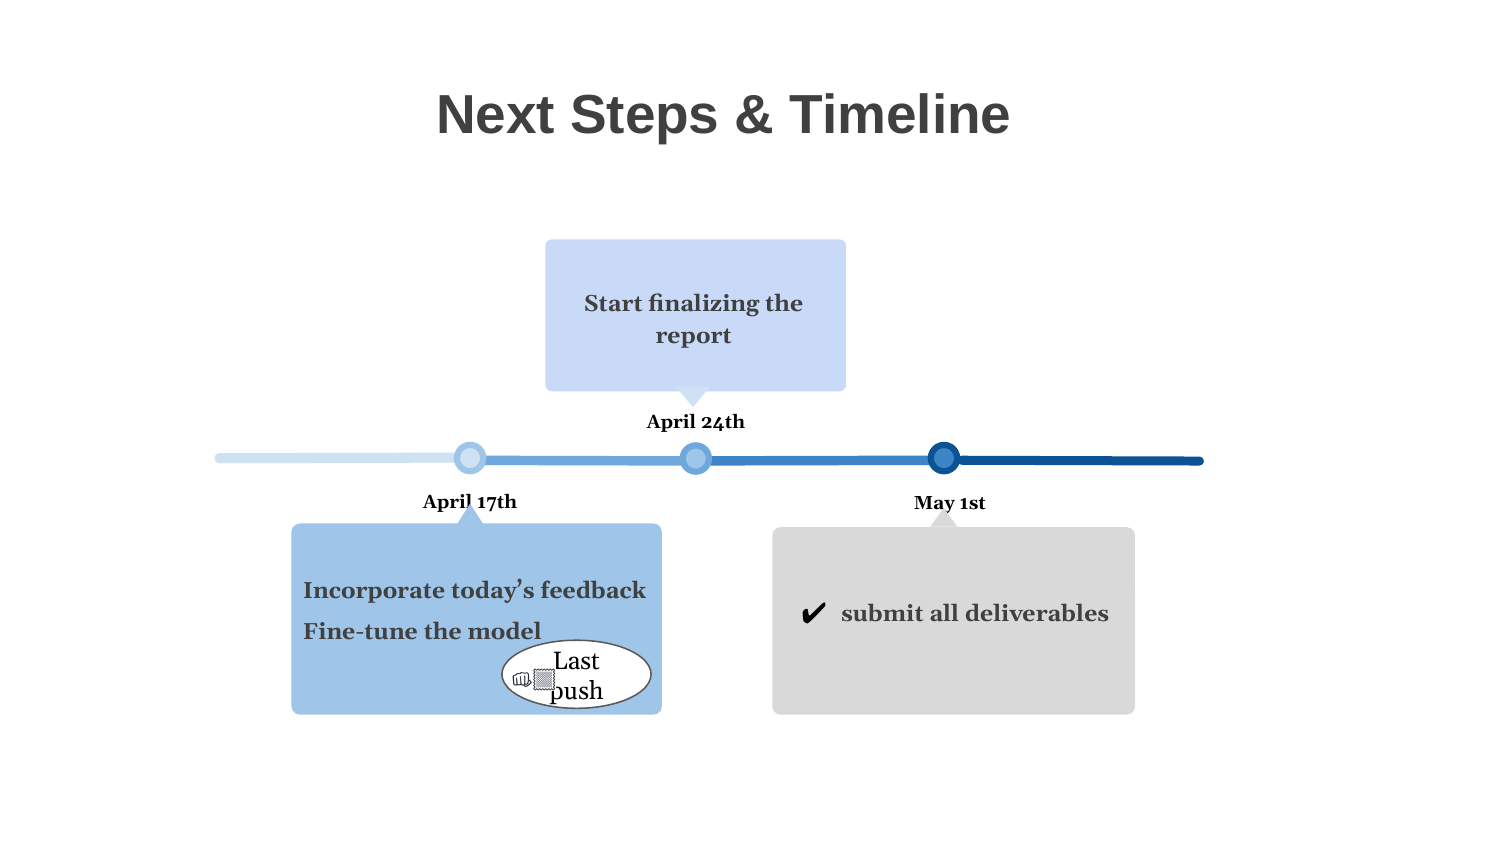

# Next Steps & Timeline

Start finalizing the report

April 24th

April 17th

May 1st

Incorporate today’s feedback
Fine-tune the model
✔️
submit all deliverables
Last push
👊🏼